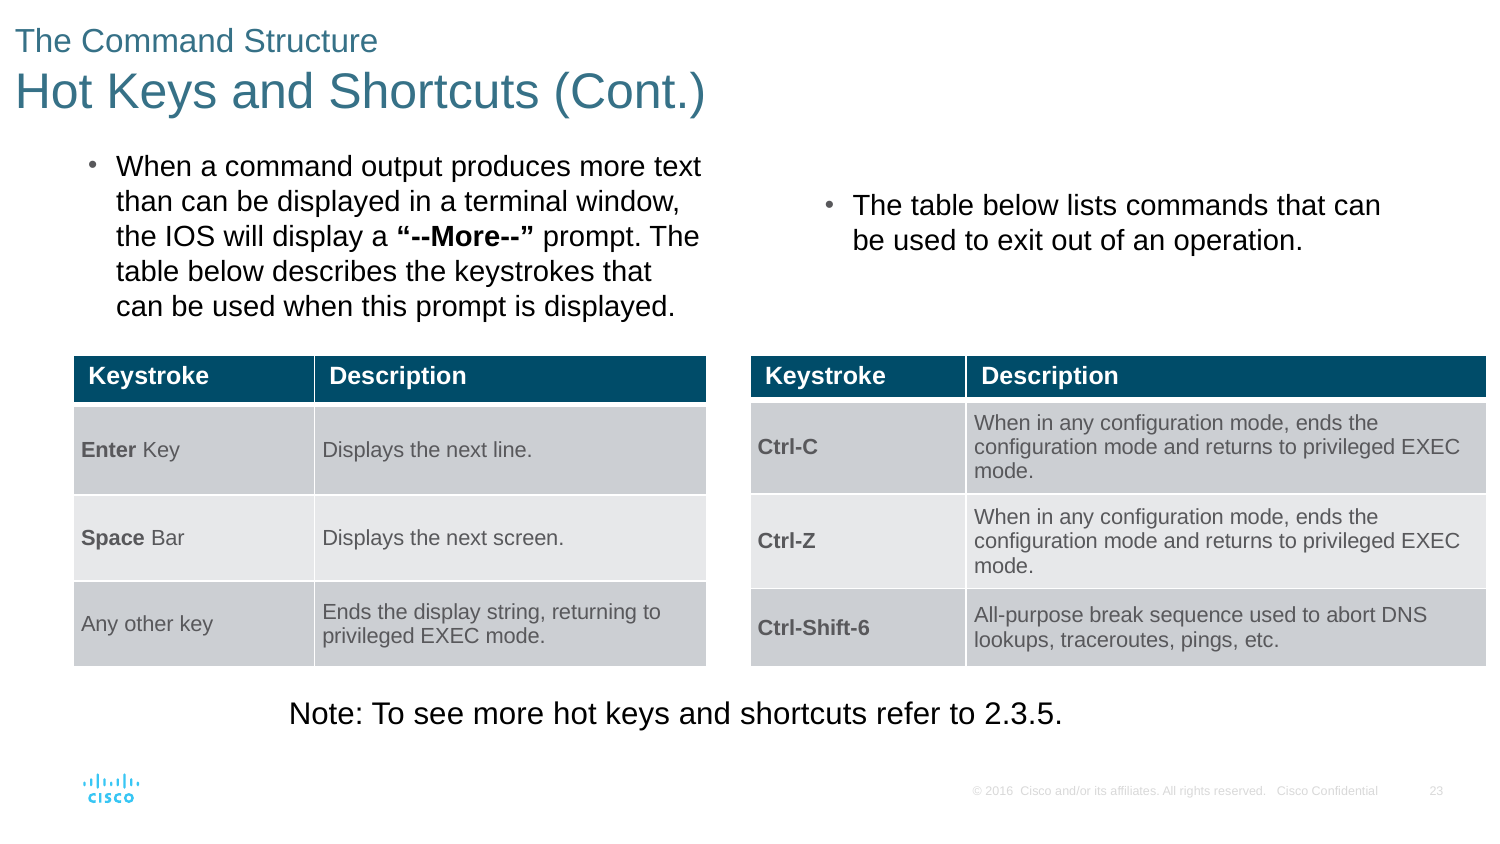

# The Command Structure Hot Keys and Shortcuts (Cont.)
When a command output produces more text than can be displayed in a terminal window, the IOS will display a “--More--” prompt. The table below describes the keystrokes that can be used when this prompt is displayed.
The table below lists commands that can be used to exit out of an operation.
| Keystroke | Description |
| --- | --- |
| Enter Key | Displays the next line. |
| Space Bar | Displays the next screen. |
| Any other key | Ends the display string, returning to privileged EXEC mode. |
| Keystroke | Description |
| --- | --- |
| Ctrl-C | When in any configuration mode, ends the configuration mode and returns to privileged EXEC mode. |
| Ctrl-Z | When in any configuration mode, ends the configuration mode and returns to privileged EXEC mode. |
| Ctrl-Shift-6 | All-purpose break sequence used to abort DNS lookups, traceroutes, pings, etc. |
Note: To see more hot keys and shortcuts refer to 2.3.5.